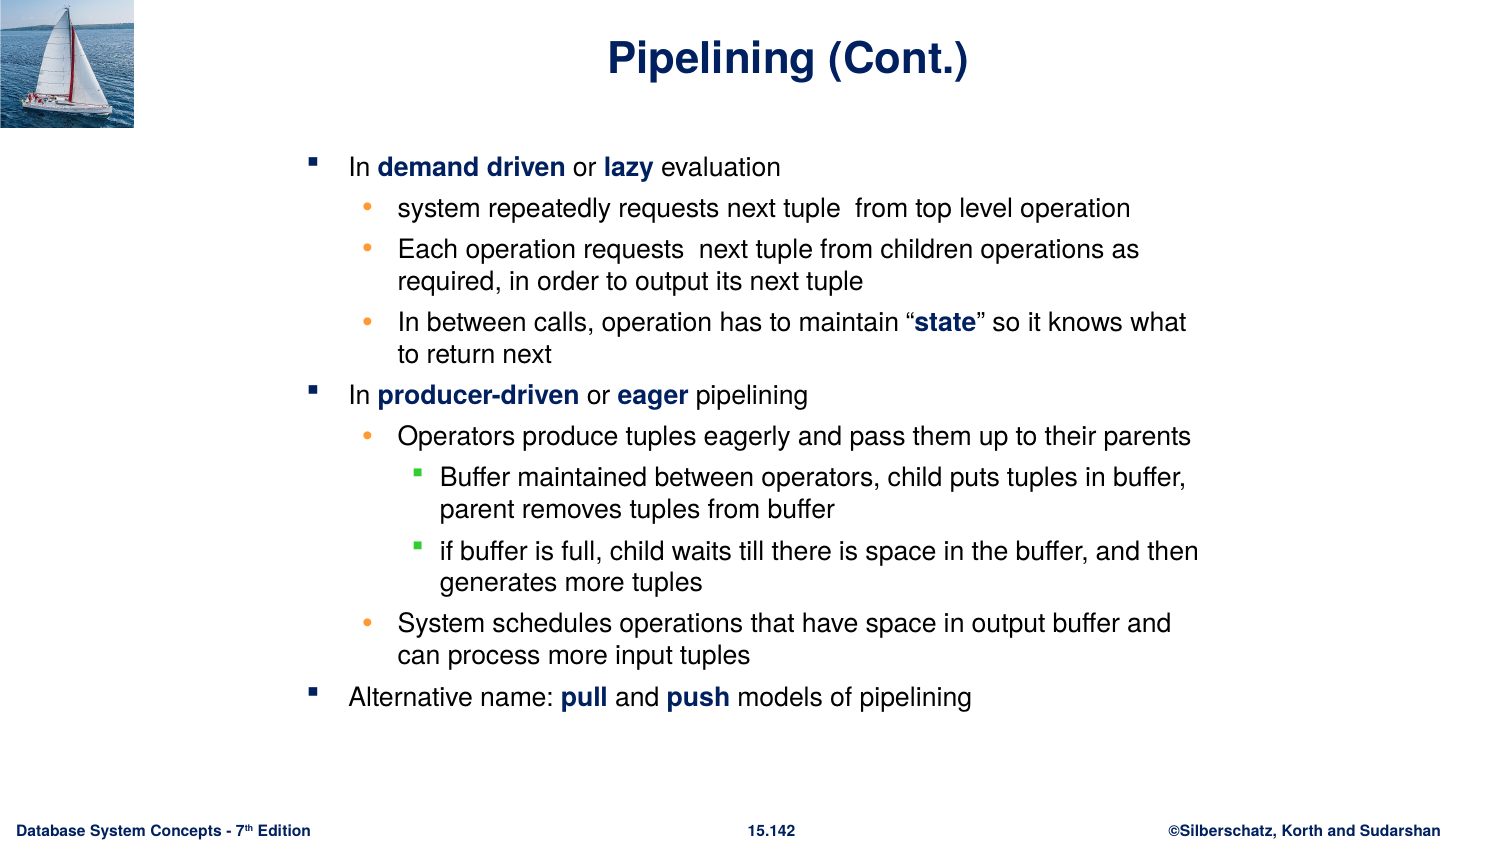

# Pipelining (Cont.)
In demand driven or lazy evaluation
system repeatedly requests next tuple  from top level operation
Each operation requests  next tuple from children operations as required, in order to output its next tuple
In between calls, operation has to maintain “state” so it knows what to return next
In producer-driven or eager pipelining
Operators produce tuples eagerly and pass them up to their parents
Buffer maintained between operators, child puts tuples in buffer, parent removes tuples from buffer
if buffer is full, child waits till there is space in the buffer, and then generates more tuples
System schedules operations that have space in output buffer and can process more input tuples
Alternative name: pull and push models of pipelining